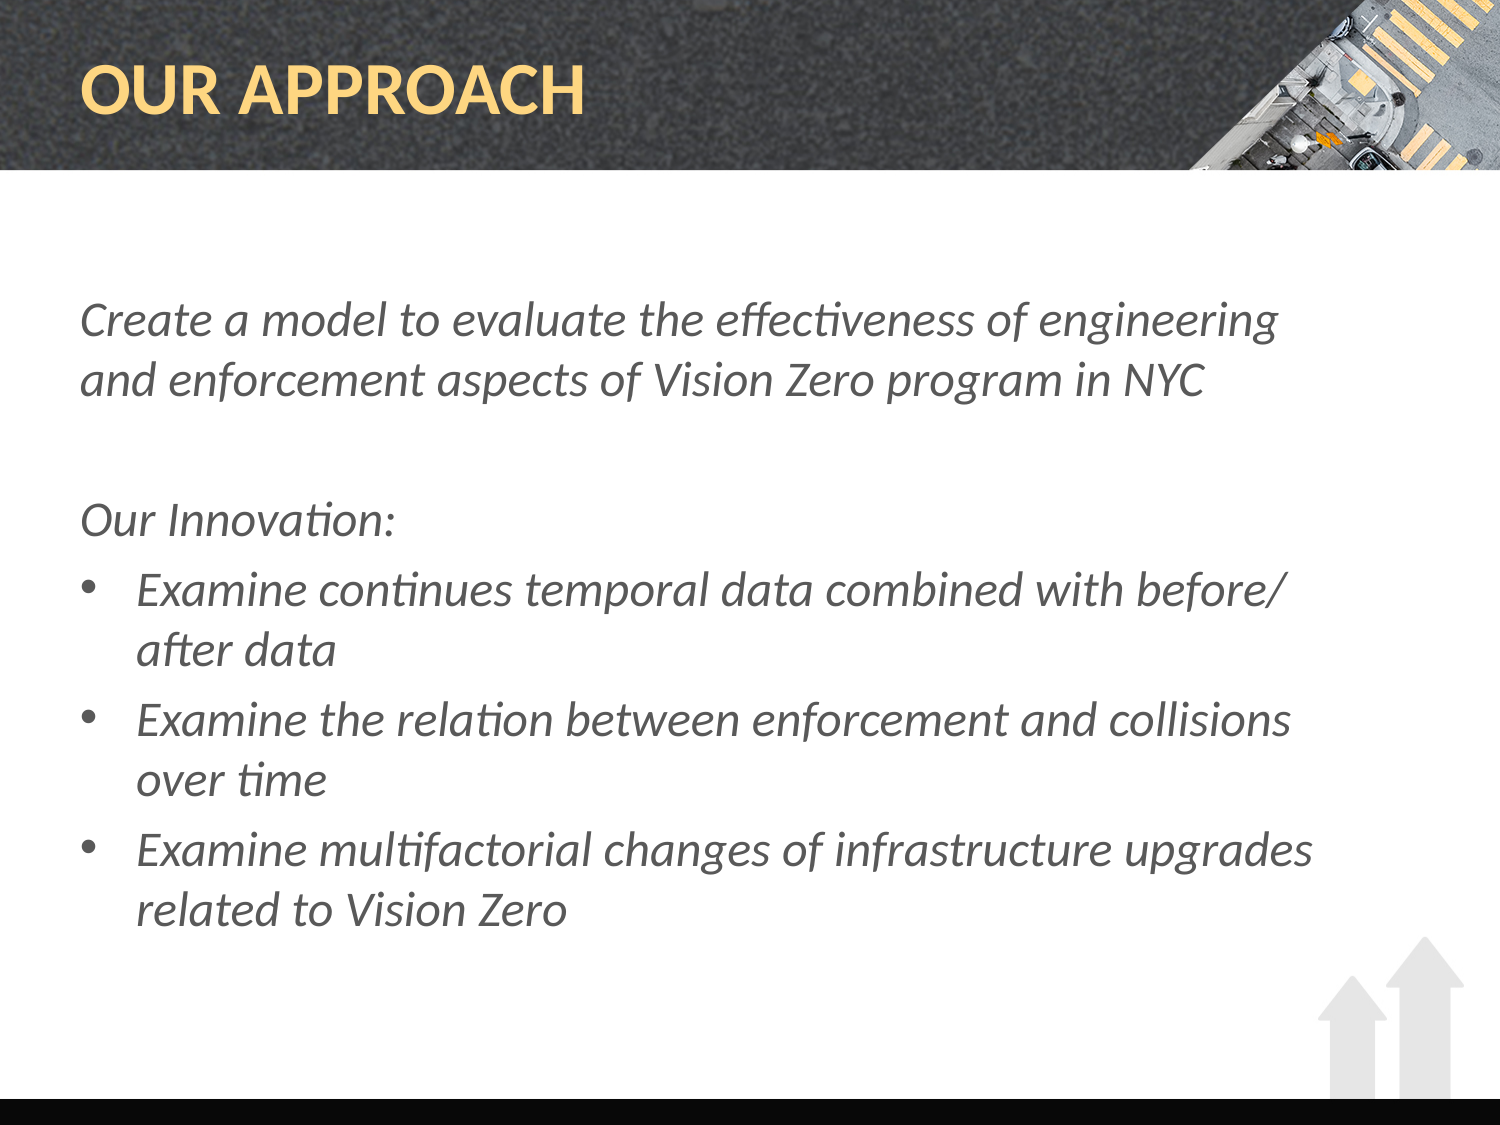

# OUR APPROACH
Create a model to evaluate the effectiveness of engineering and enforcement aspects of Vision Zero program in NYC

Our Innovation:
Examine continues temporal data combined with before/after data
Examine the relation between enforcement and collisions over time
Examine multifactorial changes of infrastructure upgrades related to Vision Zero